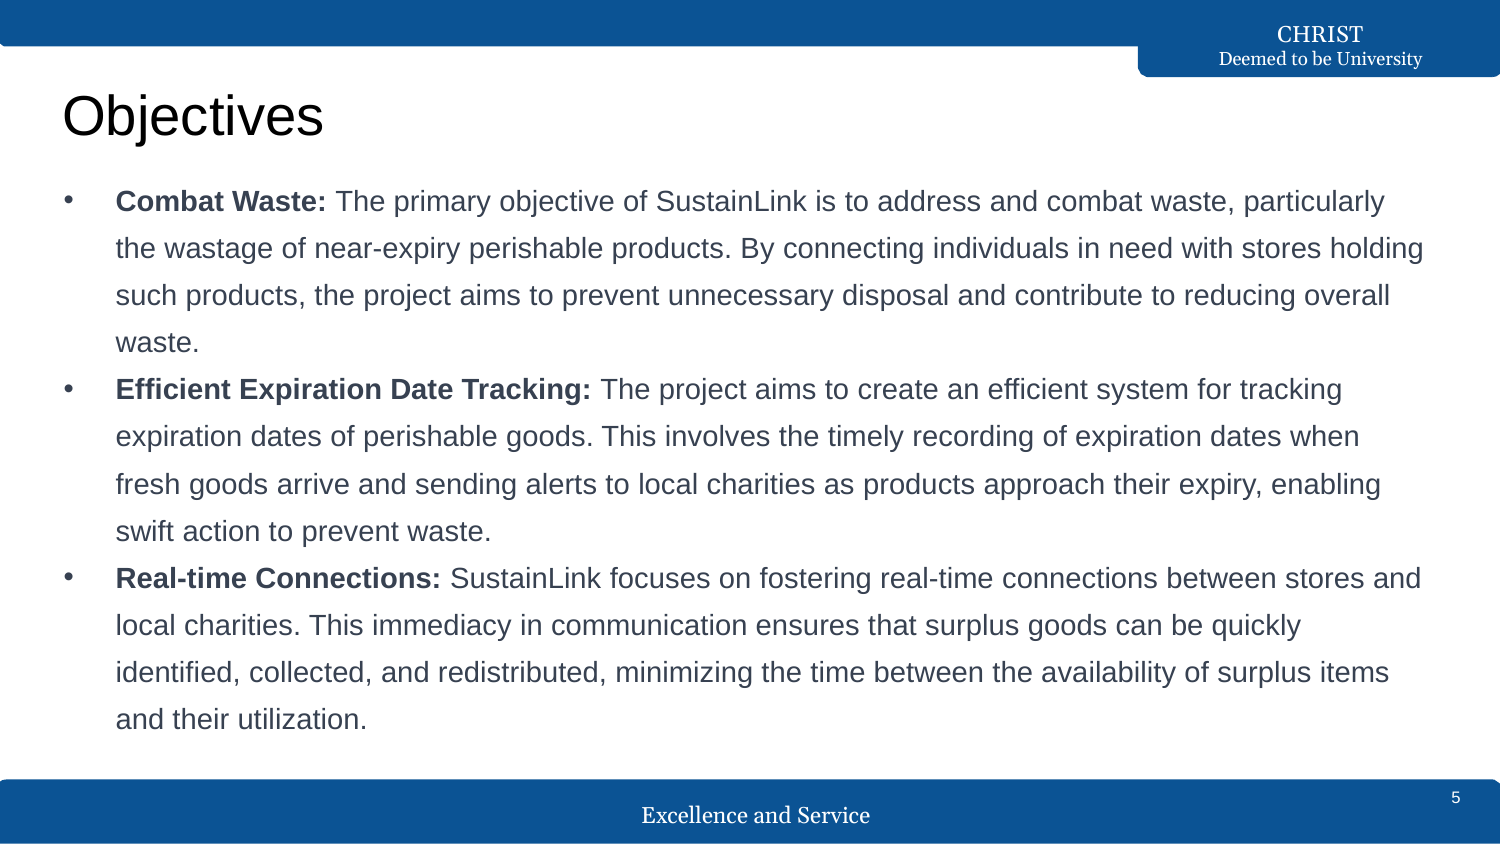

CHRIST
Deemed to be University
# Objectives
Combat Waste: The primary objective of SustainLink is to address and combat waste, particularly the wastage of near-expiry perishable products. By connecting individuals in need with stores holding such products, the project aims to prevent unnecessary disposal and contribute to reducing overall waste.
Efficient Expiration Date Tracking: The project aims to create an efficient system for tracking expiration dates of perishable goods. This involves the timely recording of expiration dates when fresh goods arrive and sending alerts to local charities as products approach their expiry, enabling swift action to prevent waste.
Real-time Connections: SustainLink focuses on fostering real-time connections between stores and local charities. This immediacy in communication ensures that surplus goods can be quickly identified, collected, and redistributed, minimizing the time between the availability of surplus items and their utilization.

5
Excellence and Service